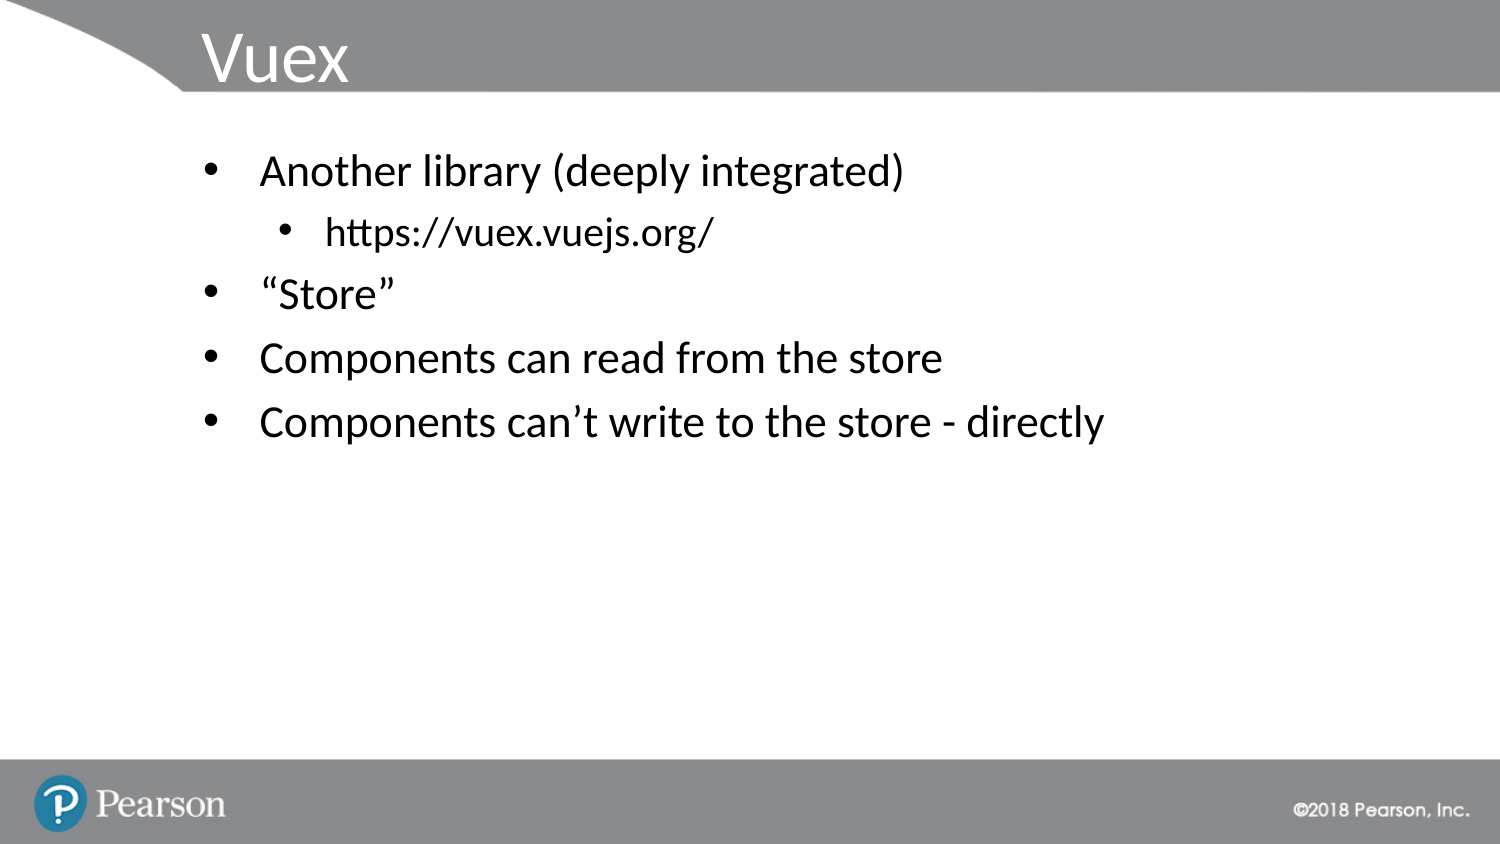

# Vuex
Another library (deeply integrated)
https://vuex.vuejs.org/
“Store”
Components can read from the store
Components can’t write to the store - directly